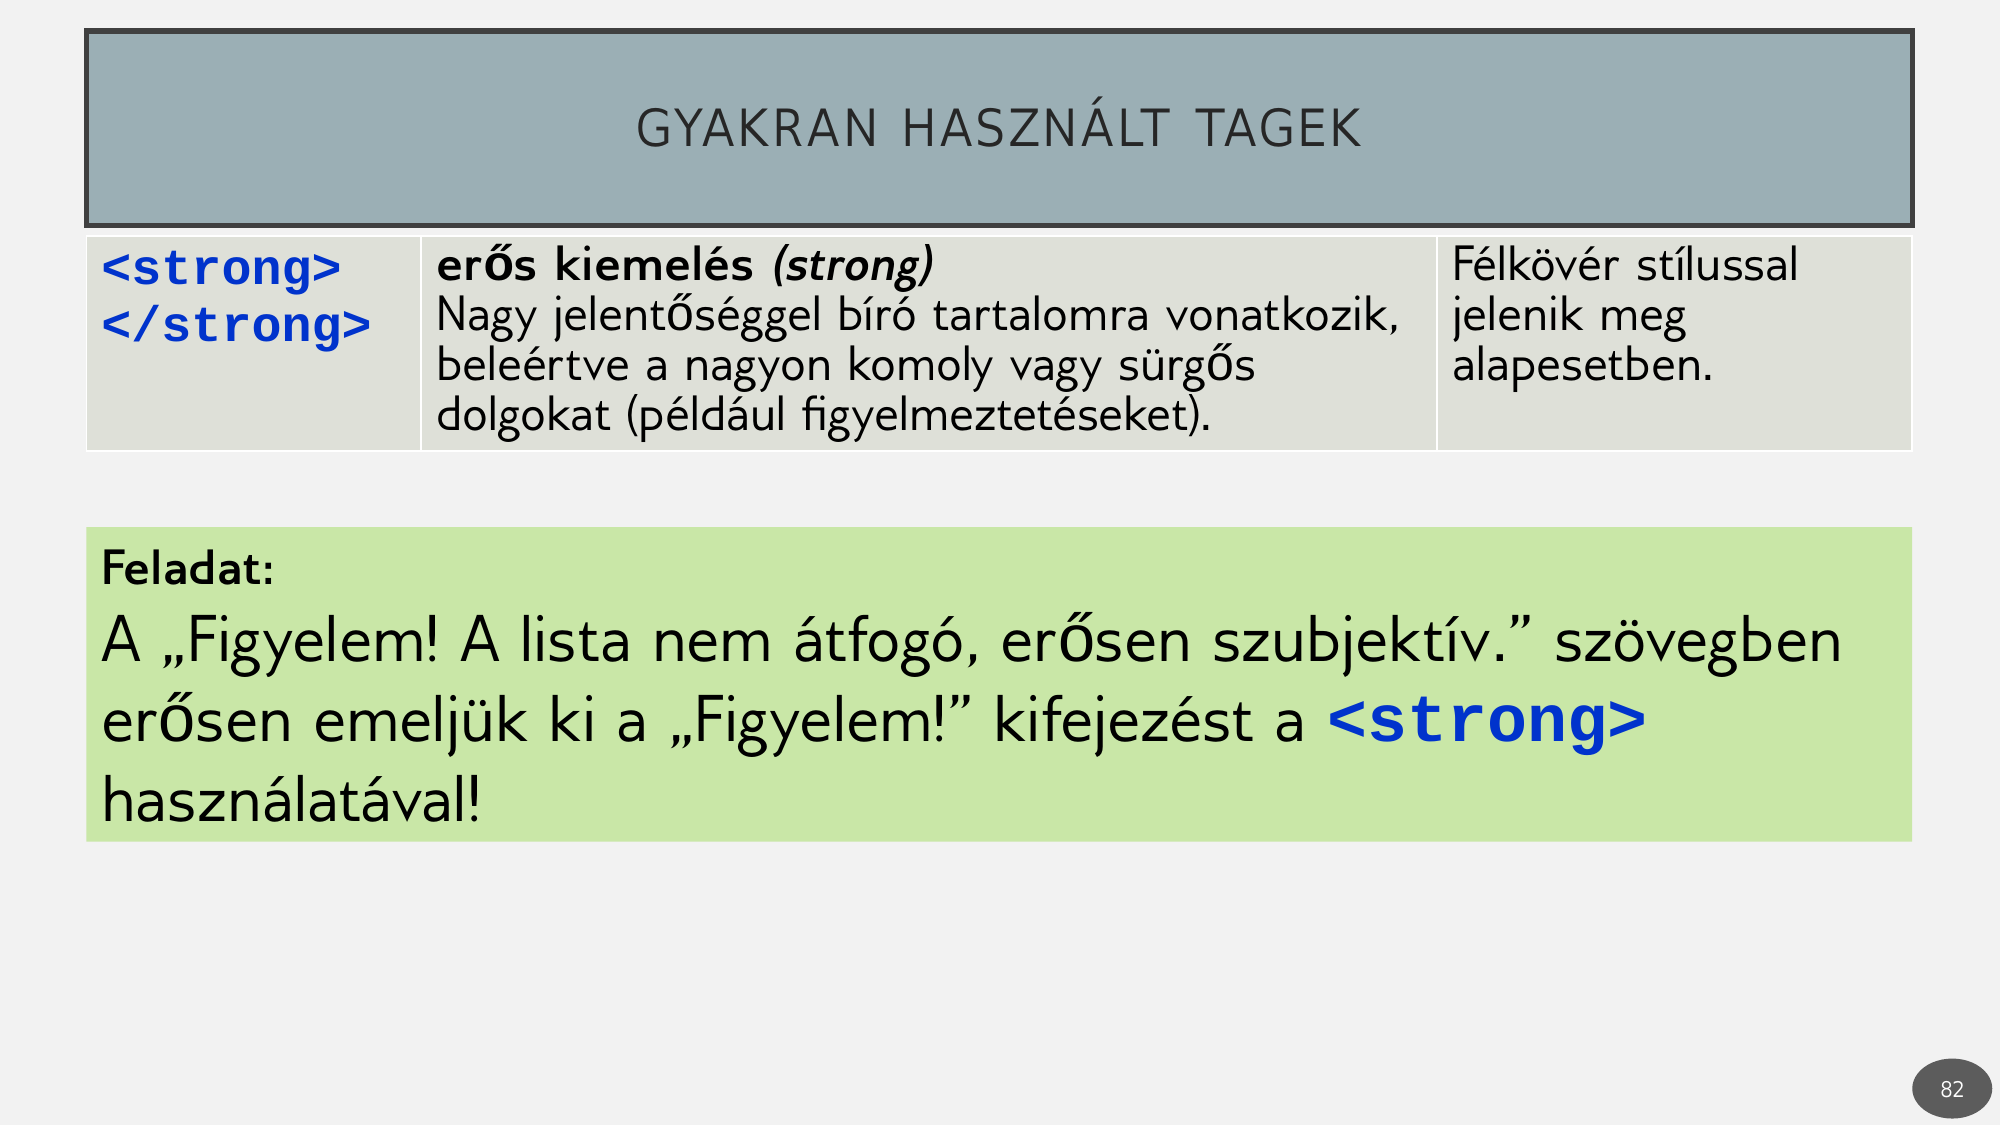

# Gyakran használt tagek
| <strong> </strong> | erős kiemelés (strong) Nagy jelentőséggel bíró tartalomra vonatkozik, beleértve a nagyon komoly vagy sürgős dolgokat (például figyelmeztetéseket). | Félkövér stílussal jelenik meg alapesetben. |
| --- | --- | --- |
Feladat:
A „Figyelem! A lista nem átfogó, erősen szubjektív.” szövegben erősen emeljük ki a „Figyelem!” kifejezést a <strong> használatával!
82